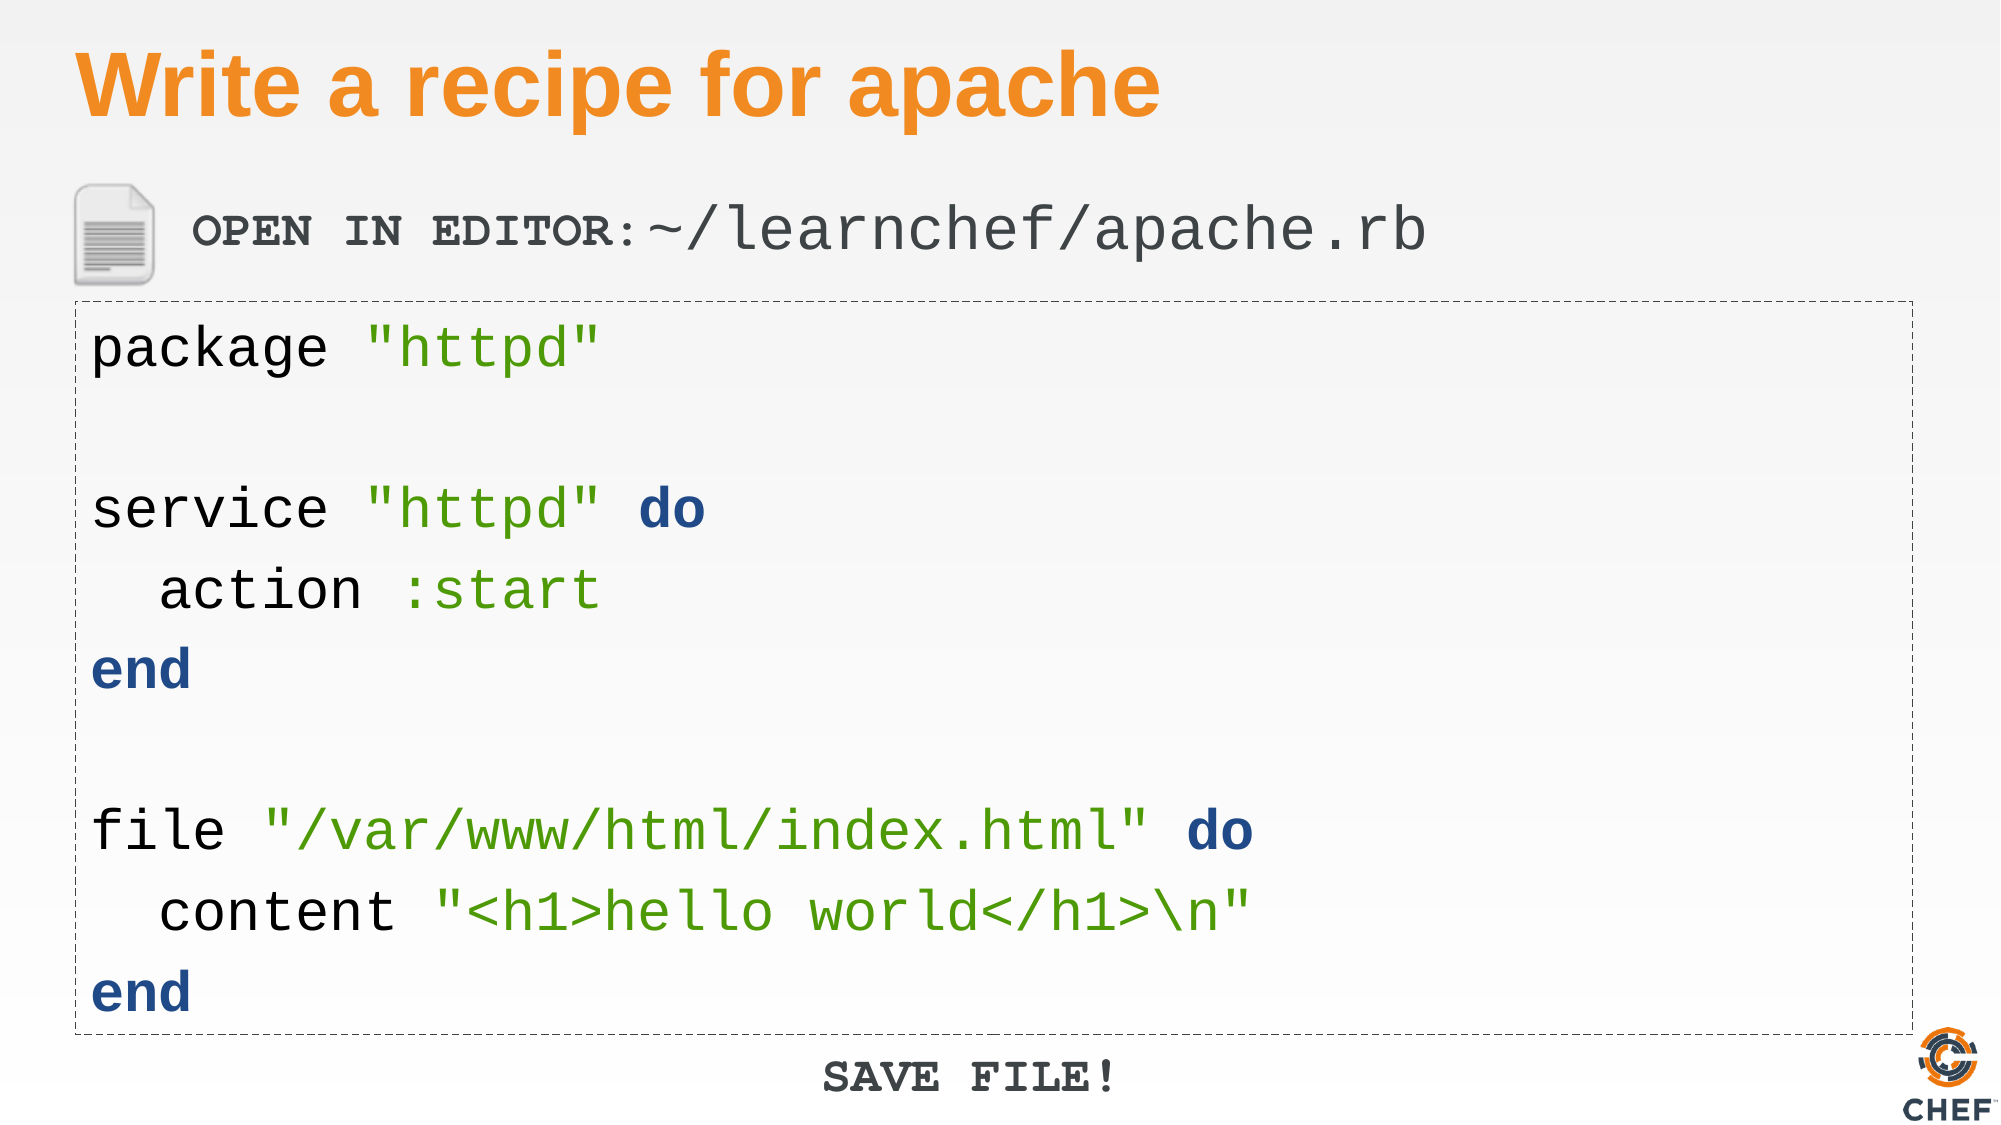

# Write a recipe for apache
~/learnchef/apache.rb
package "httpd"

service "httpd" do
  action :start
end

file "/var/www/html/index.html" do
  content "<h1>hello world</h1>\n"
end